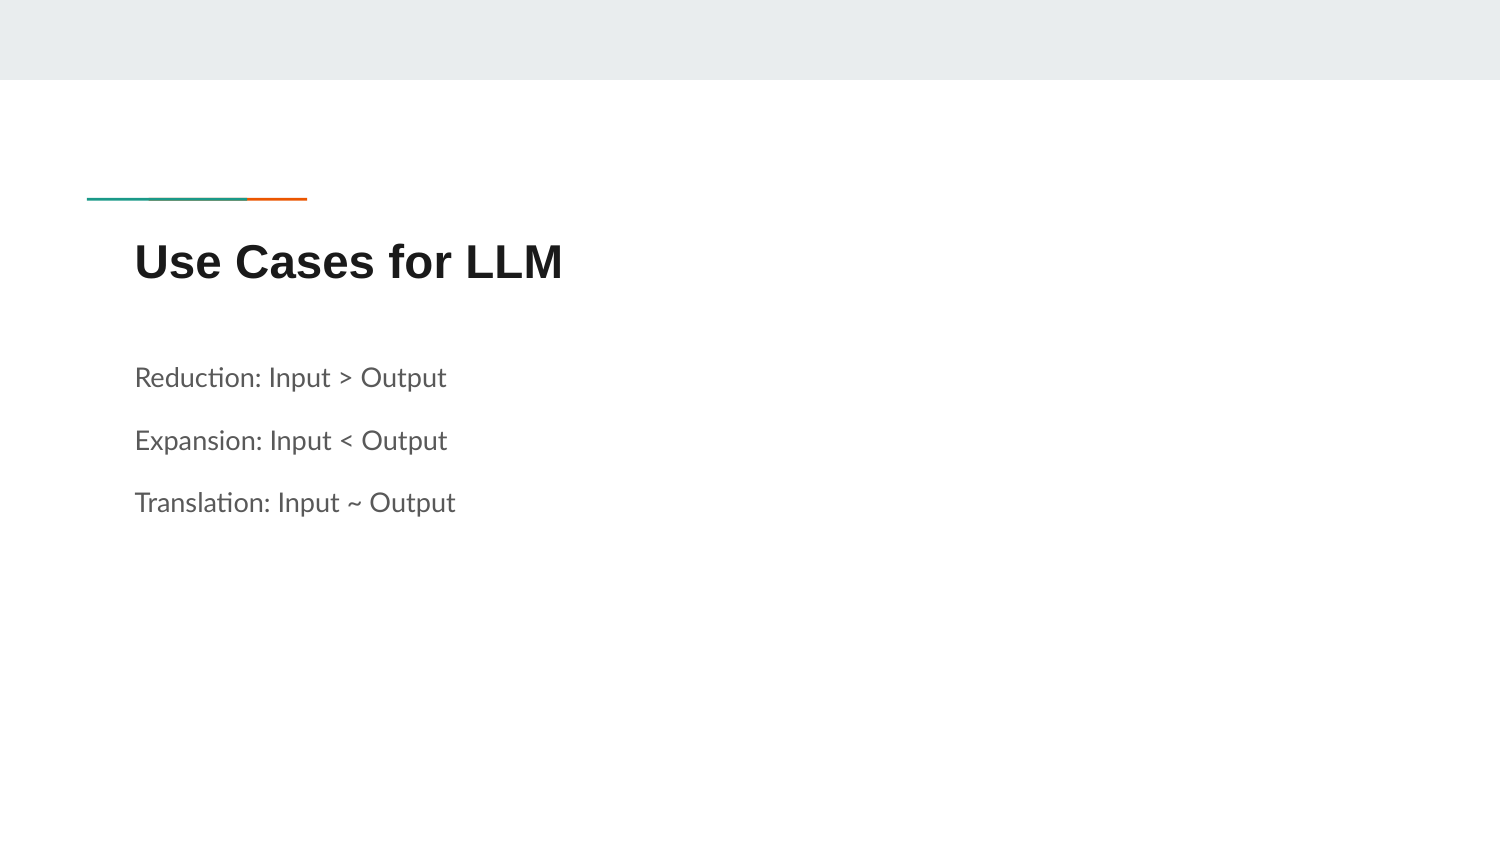

# Use Cases for LLM

Reduction: Input > Output
Expansion: Input < Output
Translation: Input ~ Output